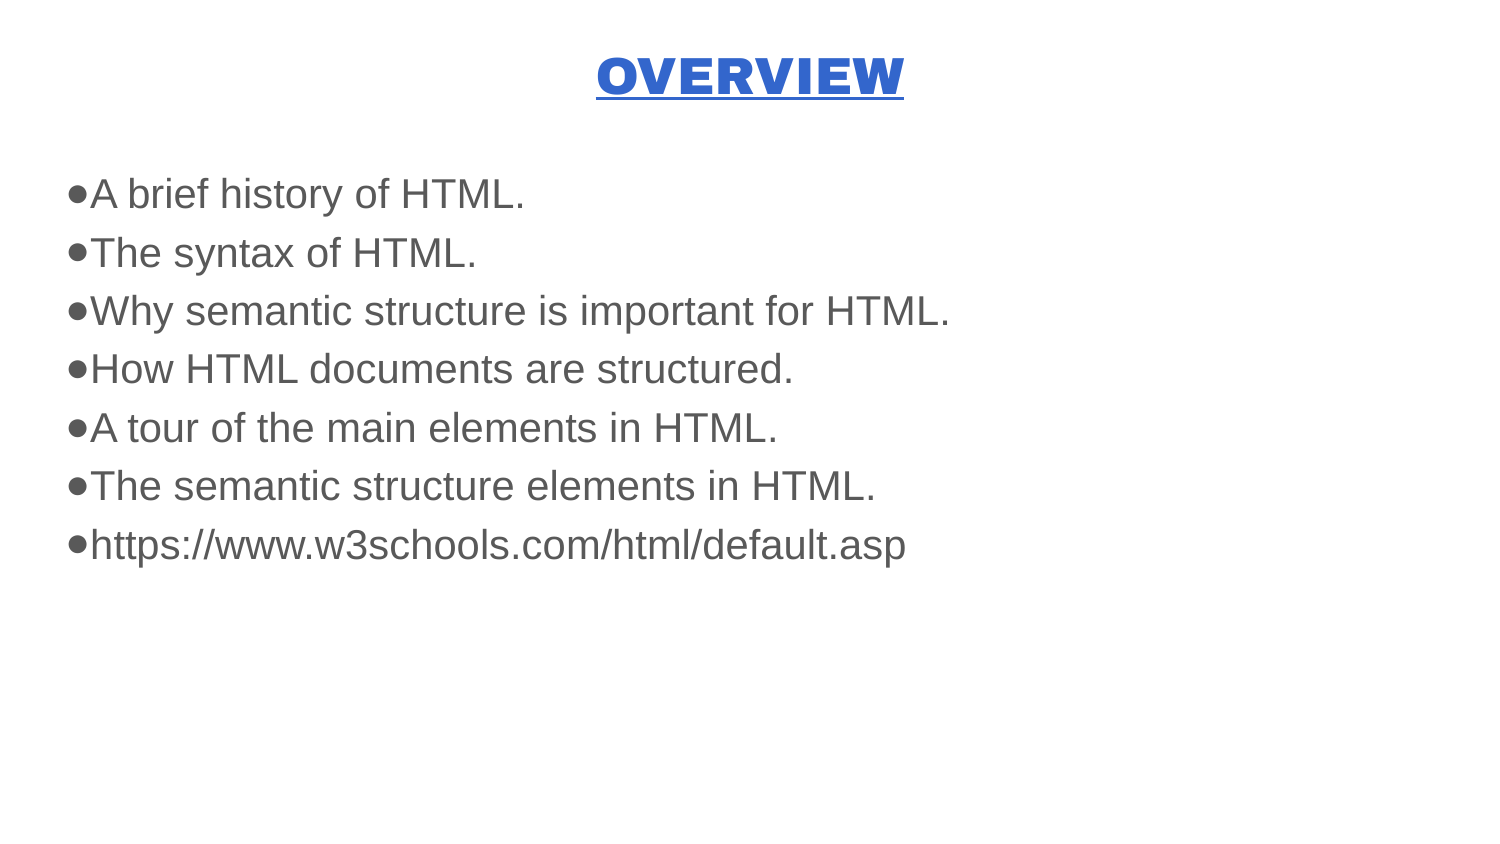

# OVERVIEW
A brief history of HTML.
The syntax of HTML.
Why semantic structure is important for HTML.
How HTML documents are structured.
A tour of the main elements in HTML.
The semantic structure elements in HTML.
https://www.w3schools.com/html/default.asp